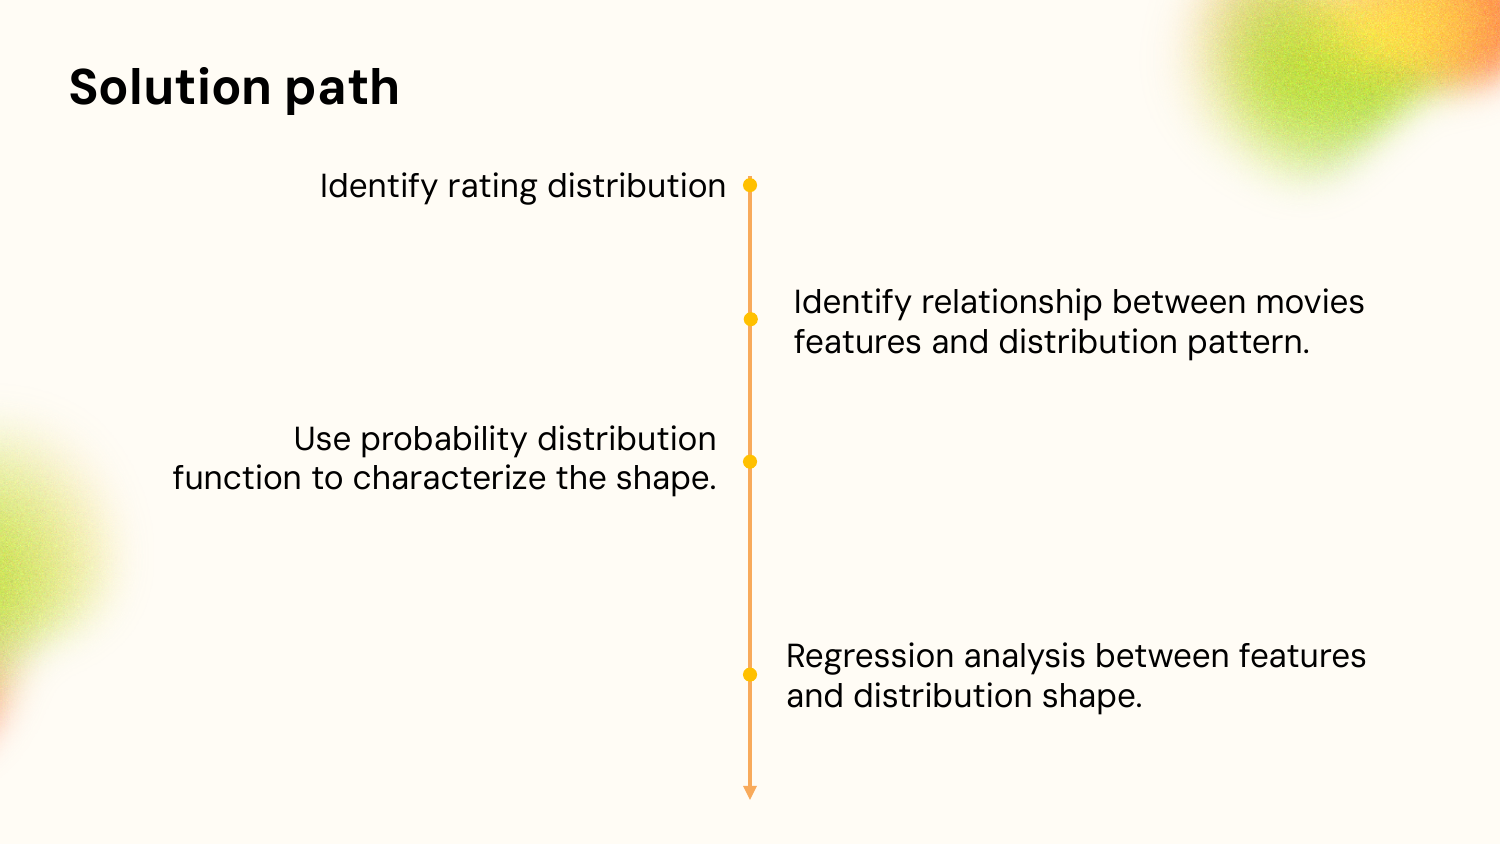

Solution path
Identify rating distribution

Identify relationship between movies features and distribution pattern.

Use probability distribution function to characterize the shape.

Regression analysis between features and distribution shape.